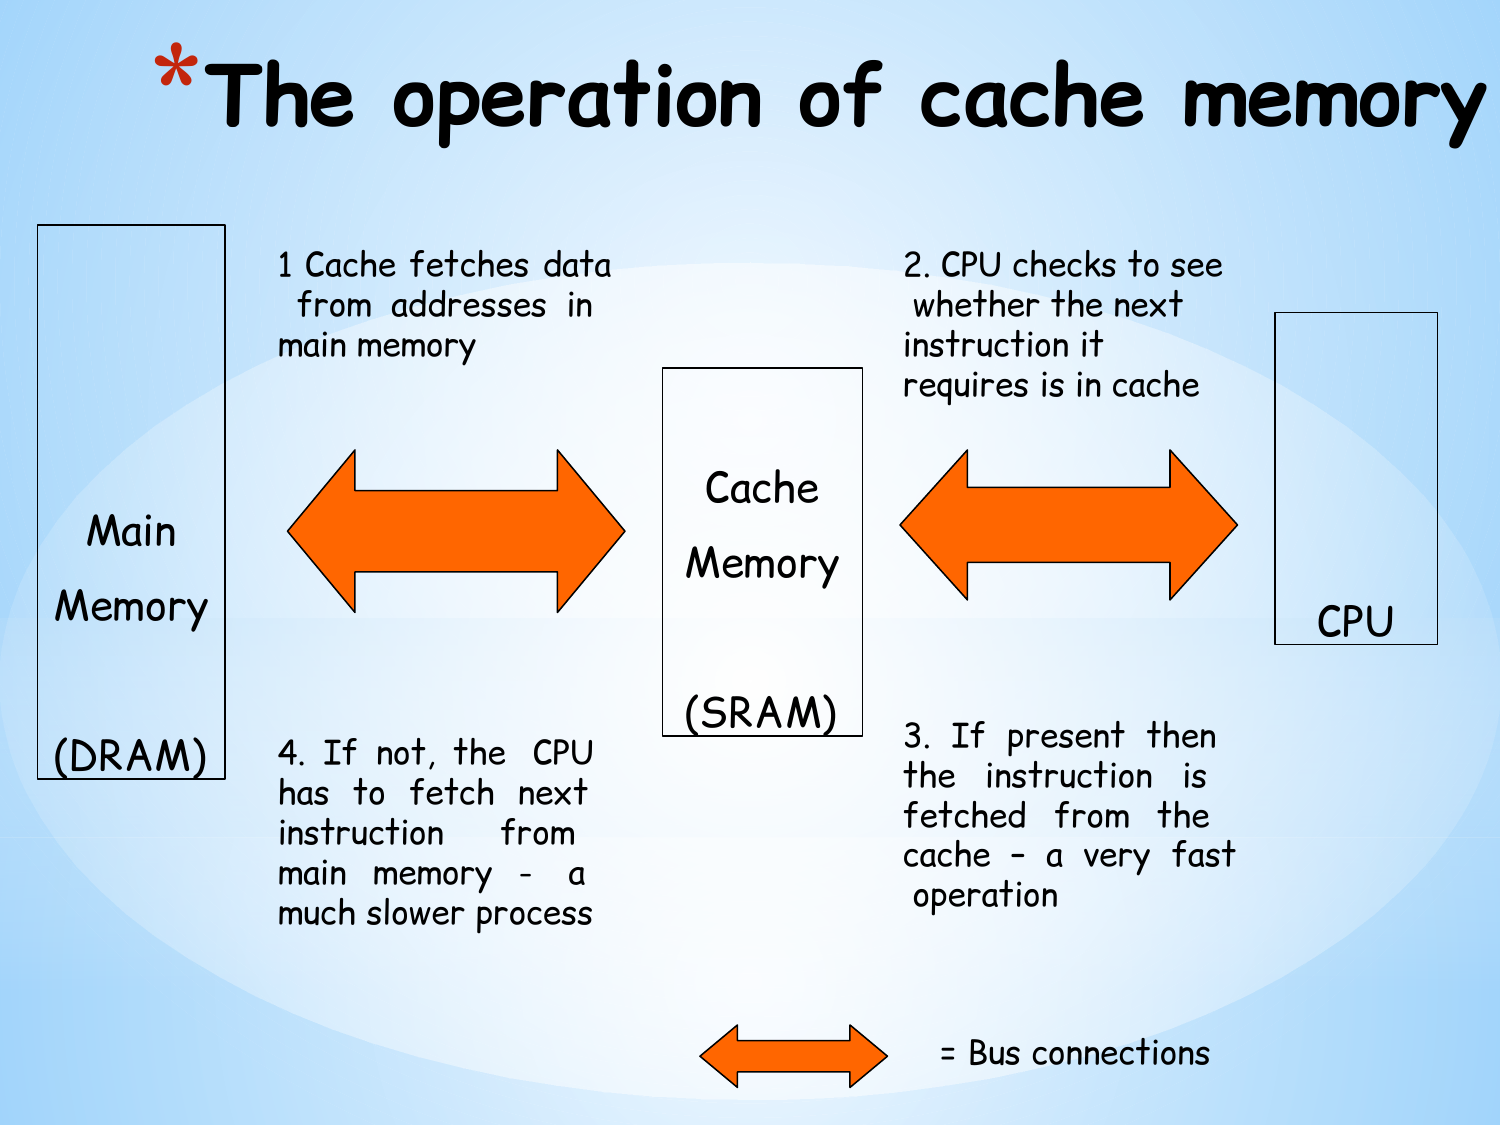

# The operation of cache memory

Main  Memory  (DRAM)
1 Cache fetches data  from addresses in  main memory
2. CPU checks to see  whether the next  instruction it  requires is in cache

CPU

Cache  Memory  (SRAM)

3. If present then  the instruction is  fetched from the  cache – a very fast  operation
4. If not, the CPU  has to fetch next  instruction from  main memory - a  much slower process

= Bus connections